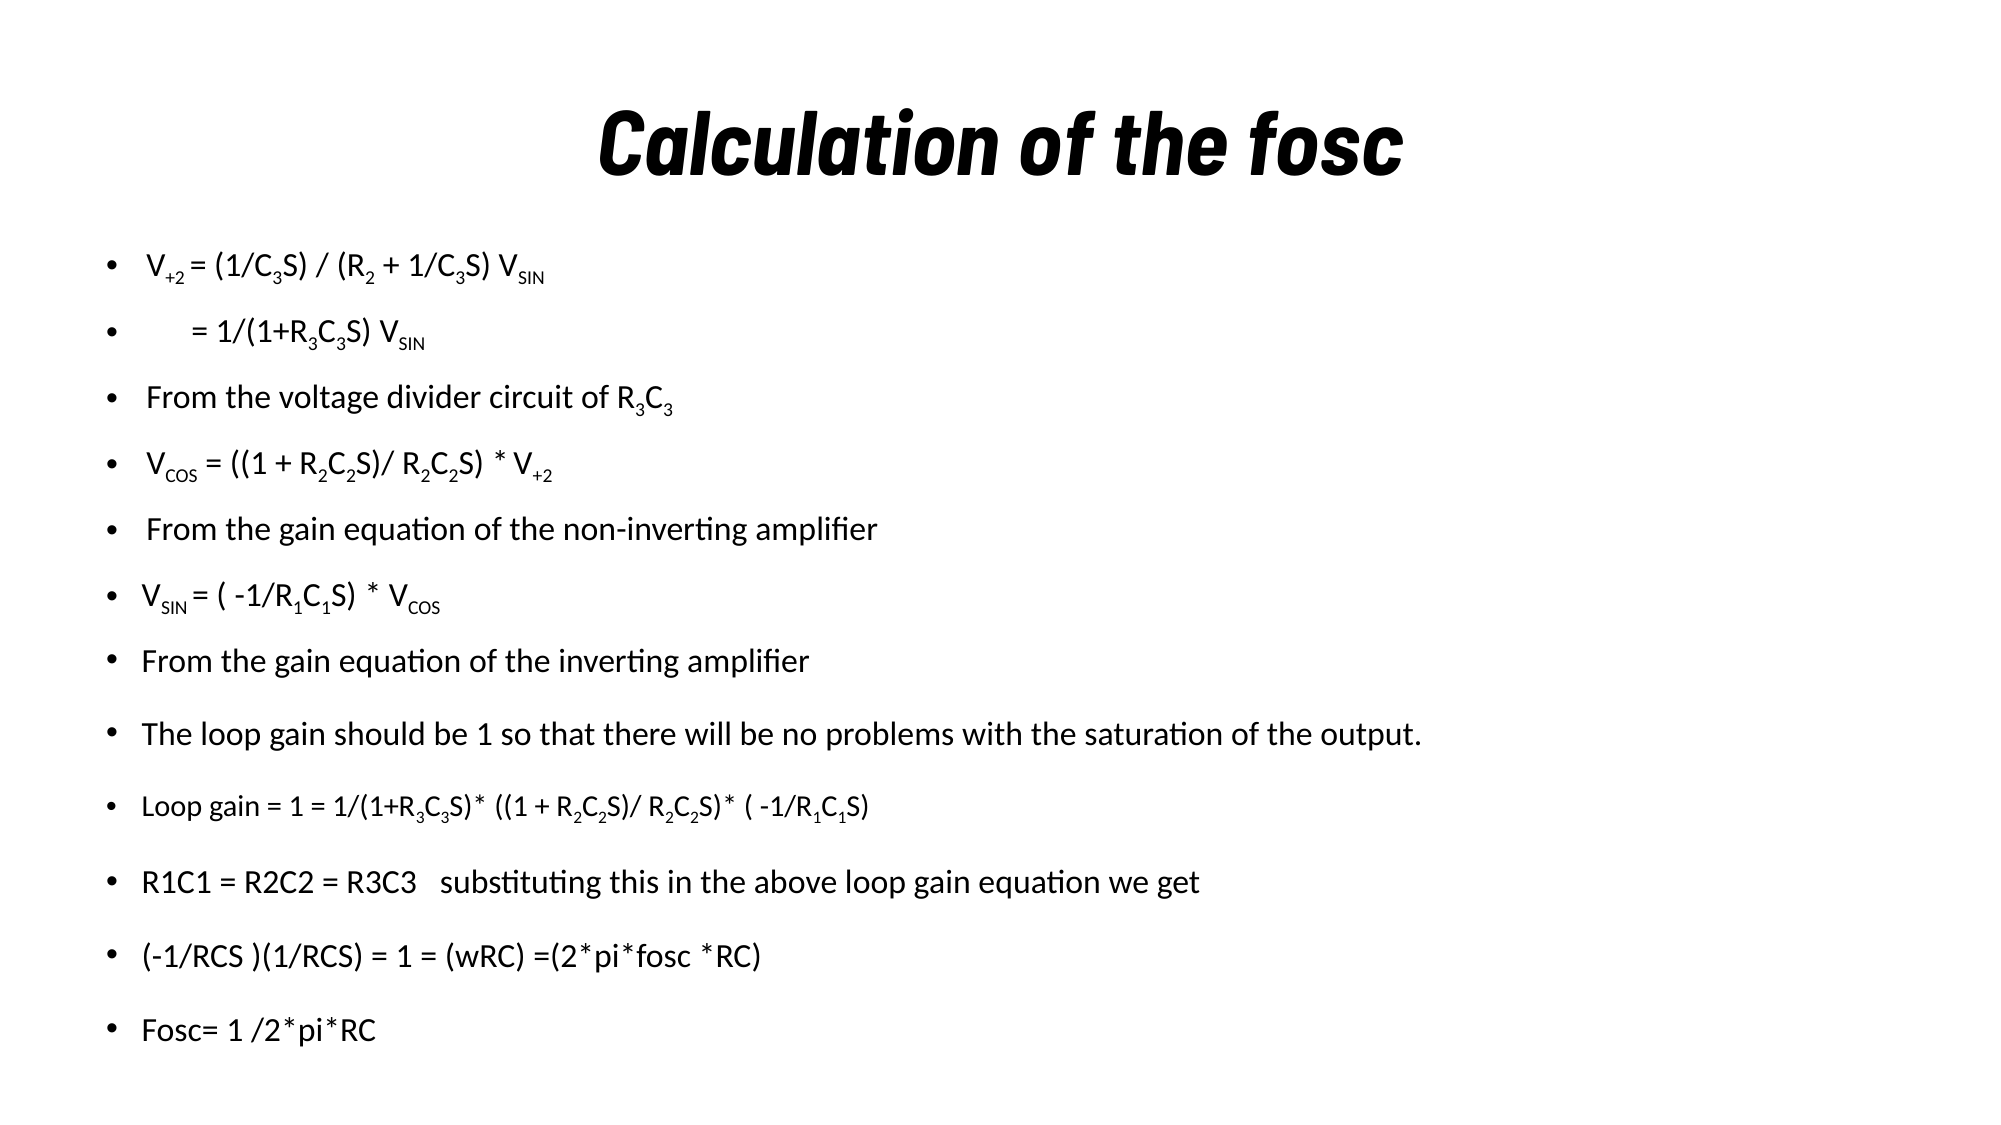

# Calculation of the fosc
 V+2 = (1/C3S) / (R2 + 1/C3S) VSIN
           = 1/(1+R3C3S) VSIN
 From the voltage divider circuit of R3C3
 VCOS = ((1 + R2C2S)/ R2C2S) * V+2
 From the gain equation of the non-inverting amplifier
VSIN = ( -1/R1C1S) * VCOS
From the gain equation of the inverting amplifier
The loop gain should be 1 so that there will be no problems with the saturation of the output.
Loop gain = 1 = 1/(1+R3C3S)* ((1 + R2C2S)/ R2C2S)* ( -1/R1C1S)
R1C1 = R2C2 = R3C3   substituting this in the above loop gain equation we get
(-1/RCS )(1/RCS) = 1 = (wRC) =(2*pi*fosc *RC)
Fosc= 1 /2*pi*RC